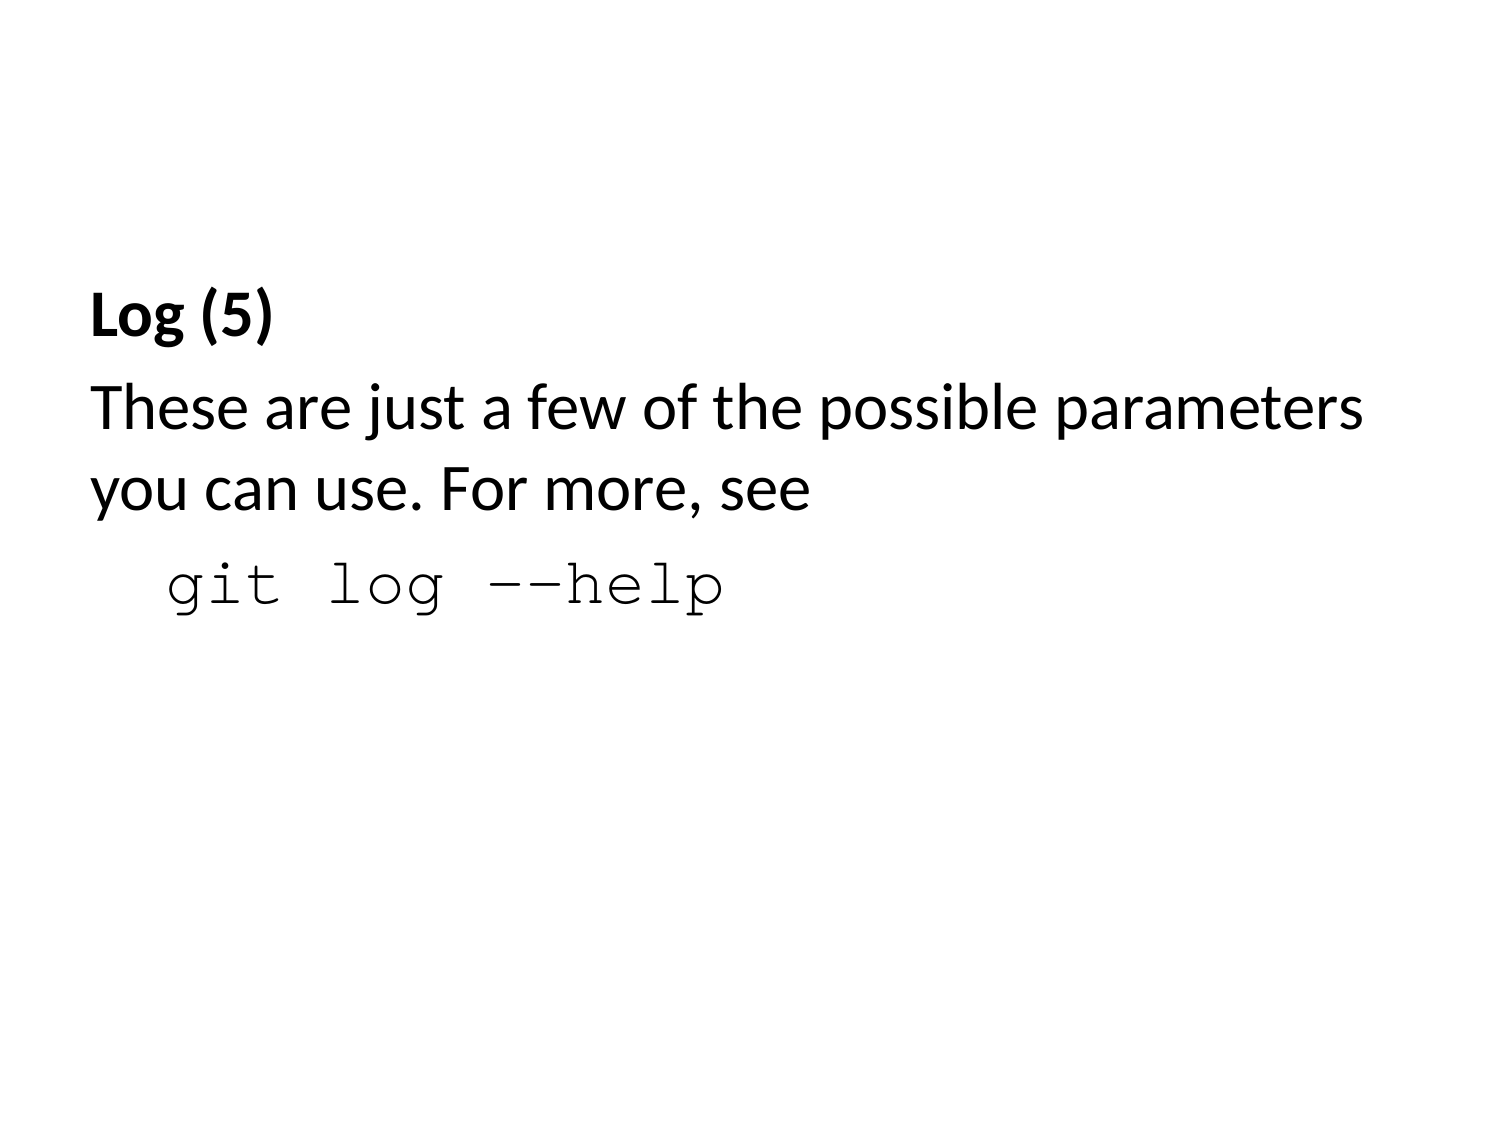

Log (5)
These are just a few of the possible parameters you can use. For more, see
git log --help